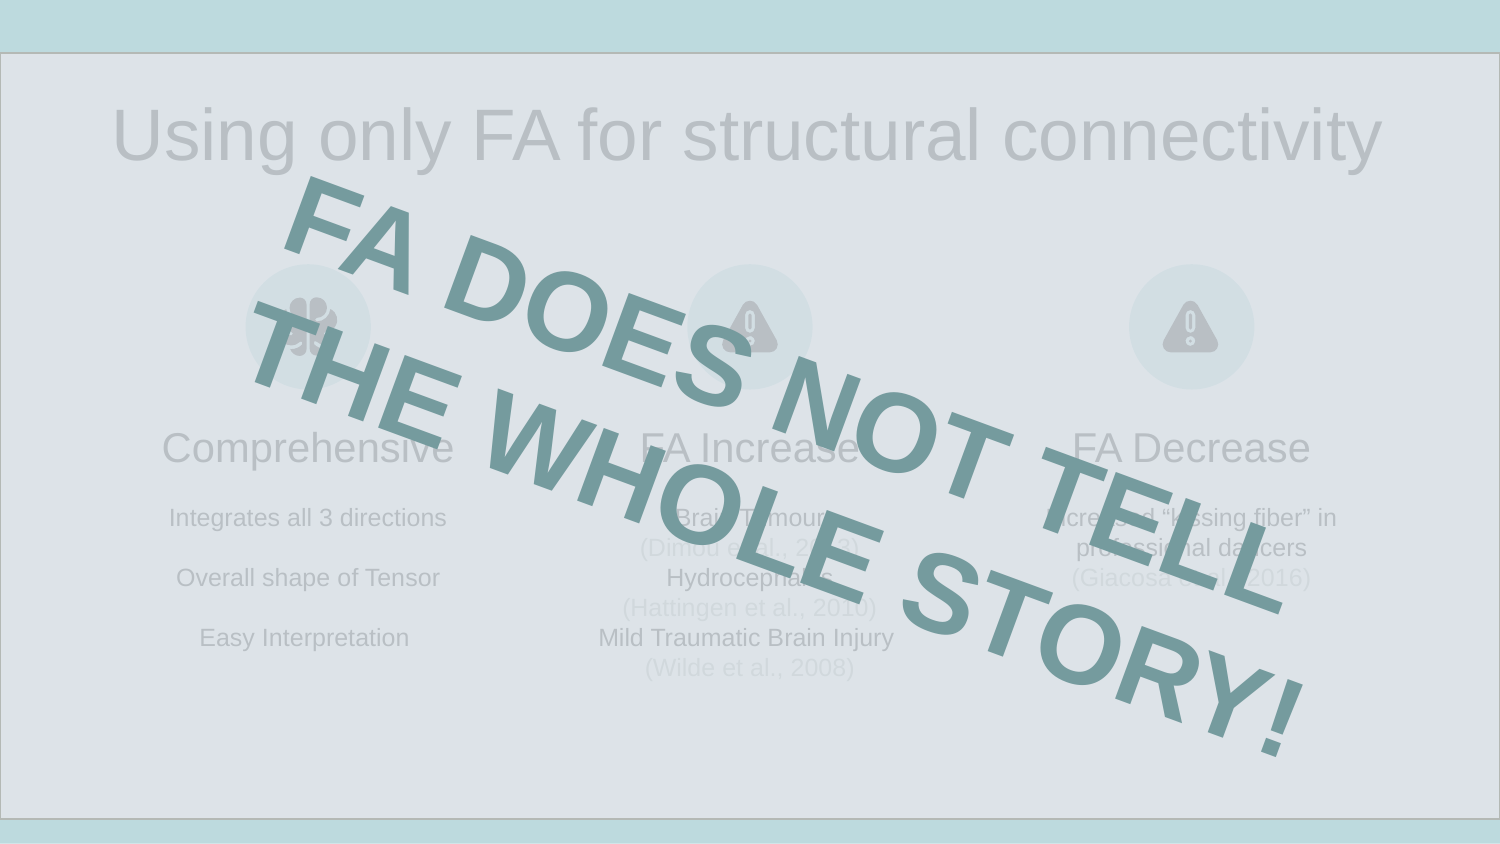

FA DOES NOT TELL
THE WHOLE STORY!
# Using only FA for structural connectivity

Comprehensive
FA Increase
FA Decrease
Integrates all 3 directions

Overall shape of Tensor

Easy Interpretation

Brain Tumour
(Dimou et al., 2013)
Hydrocephalus
(Hattingen et al., 2010)
Mild Traumatic Brain Injury
(Wilde et al., 2008)
Increased “kissing fiber” in professional dancers
(Giacosa et al., 2016)